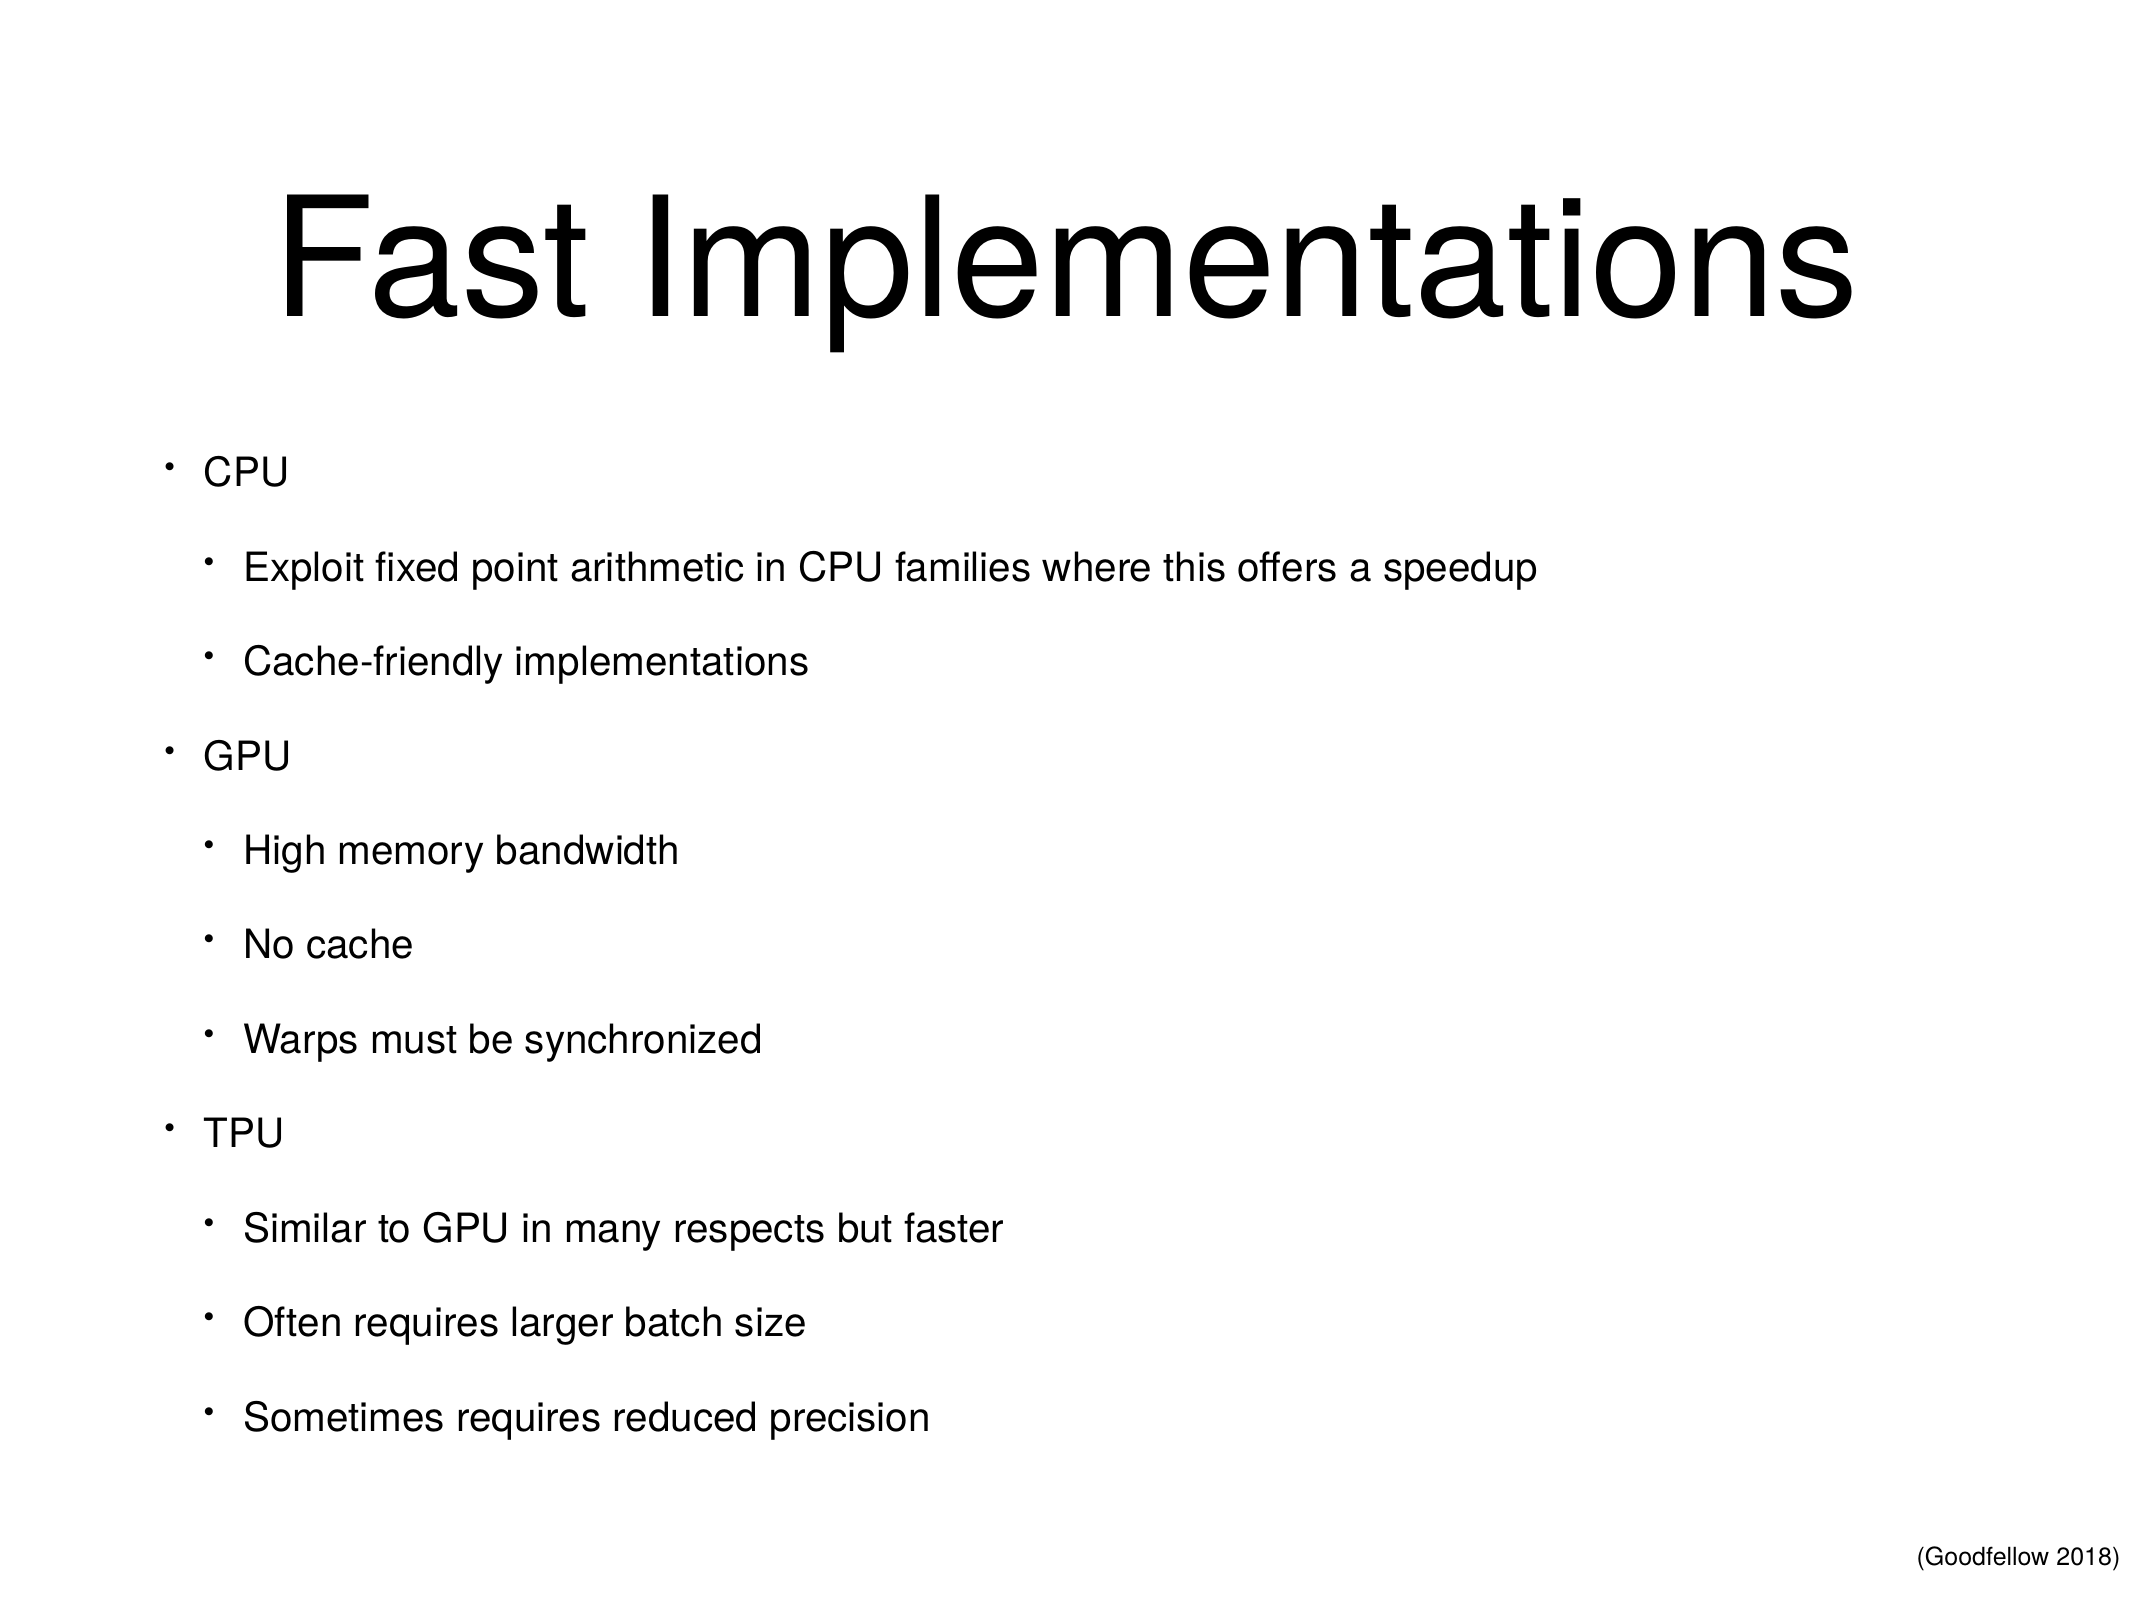

# Fast Implementations
CPU
Exploit fixed point arithmetic in CPU families where this offers a speedup
Cache-friendly implementations
GPU
High memory bandwidth
No cache
Warps must be synchronized
TPU
Similar to GPU in many respects but faster
Often requires larger batch size
Sometimes requires reduced precision